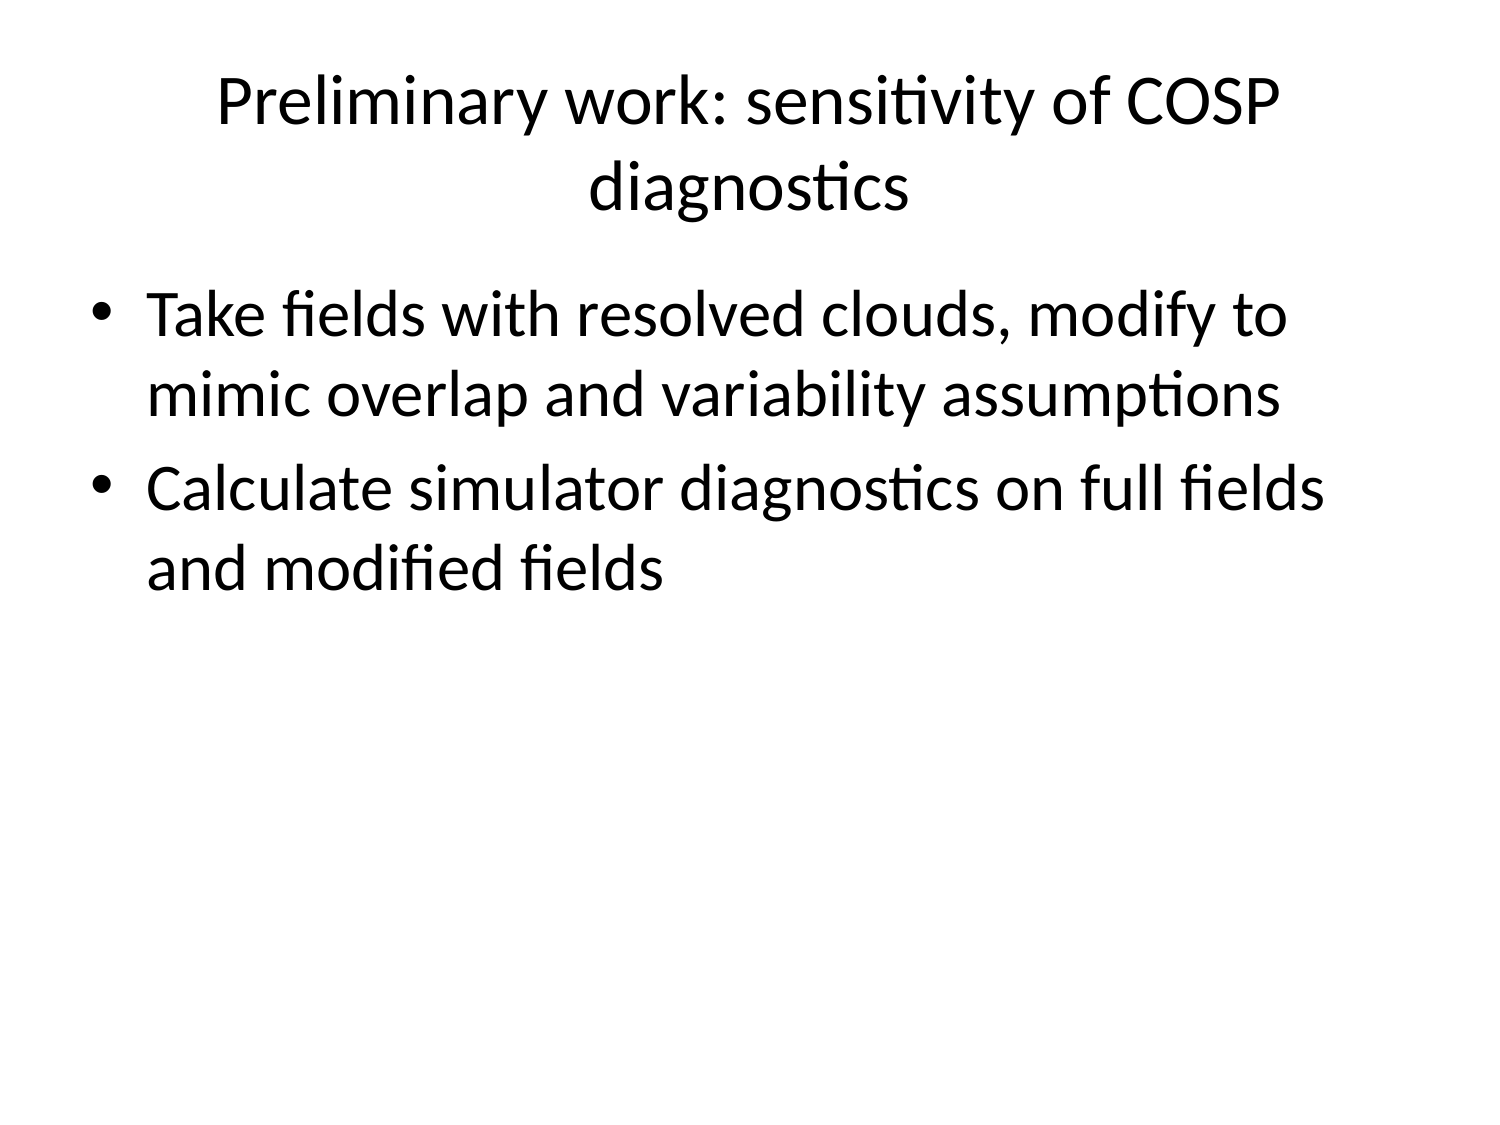

# Preliminary work: sensitivity of COSP diagnostics
Take fields with resolved clouds, modify to mimic overlap and variability assumptions
Calculate simulator diagnostics on full fields and modified fields